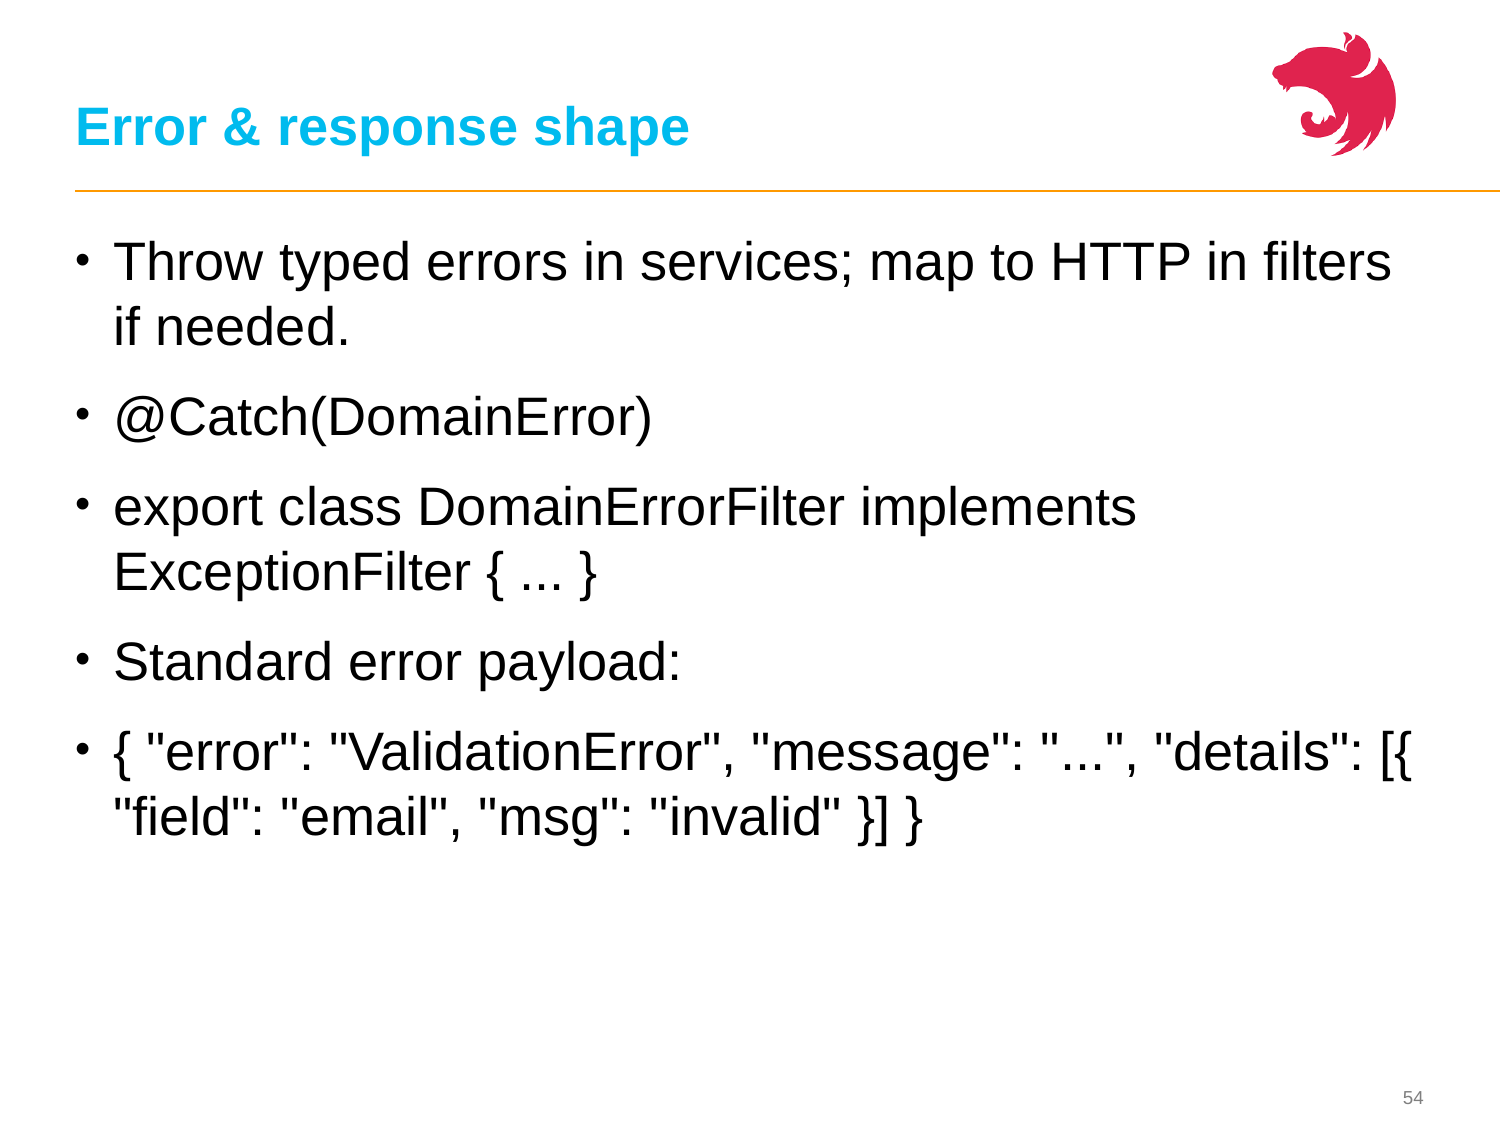

# Error & response shape
Throw typed errors in services; map to HTTP in filters if needed.
@Catch(DomainError)
export class DomainErrorFilter implements ExceptionFilter { ... }
Standard error payload:
{ "error": "ValidationError", "message": "...", "details": [{ "field": "email", "msg": "invalid" }] }